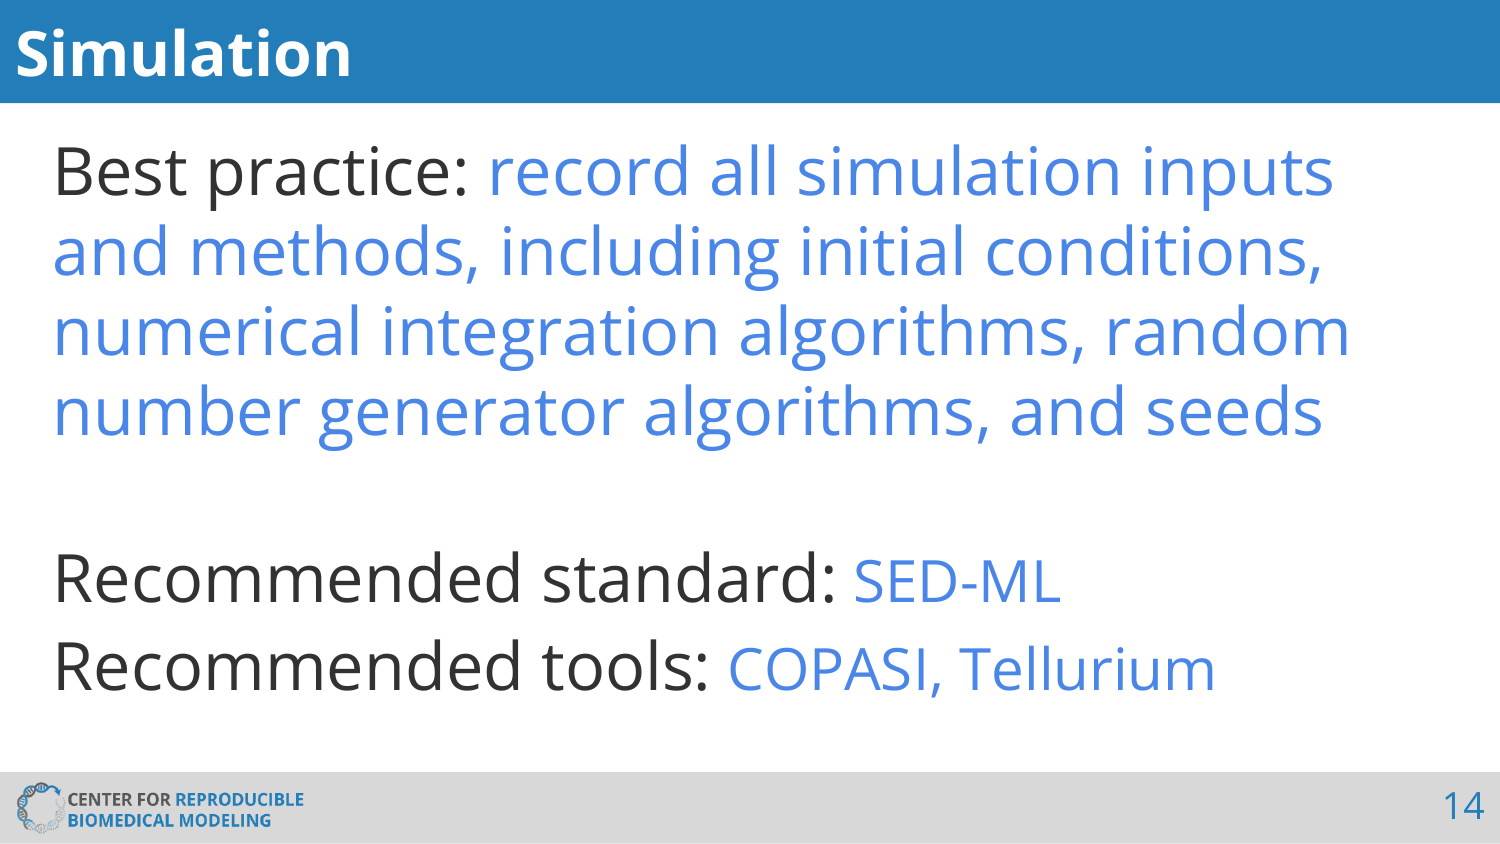

# Simulation
Best practice: record all simulation inputs and methods, including initial conditions, numerical integration algorithms, random number generator algorithms, and seeds
Recommended standard: SED-ML
Recommended tools: COPASI, Tellurium